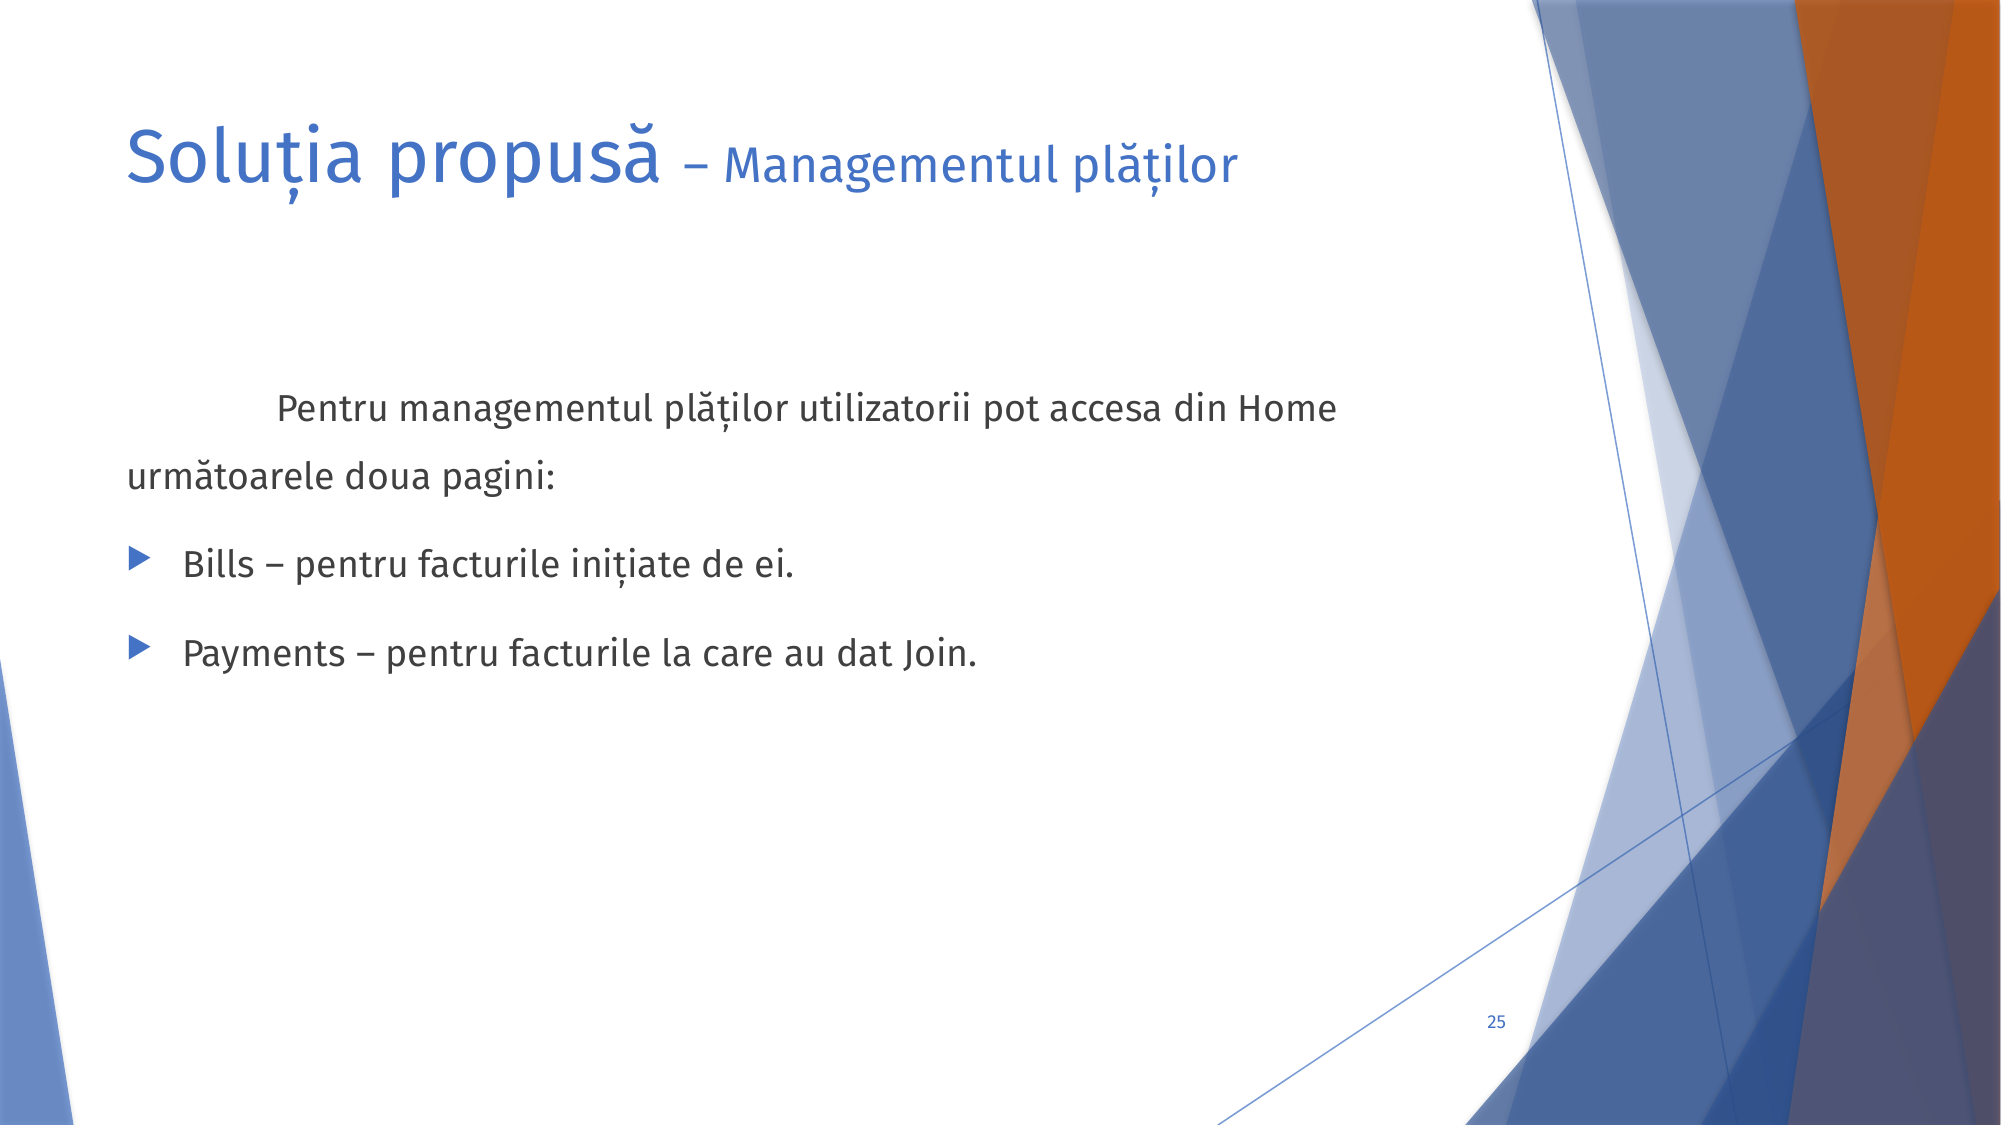

# Soluția propusă – Managementul plăților
	Pentru managementul plăților utilizatorii pot accesa din Home următoarele doua pagini:
Bills – pentru facturile inițiate de ei.
Payments – pentru facturile la care au dat Join.
25